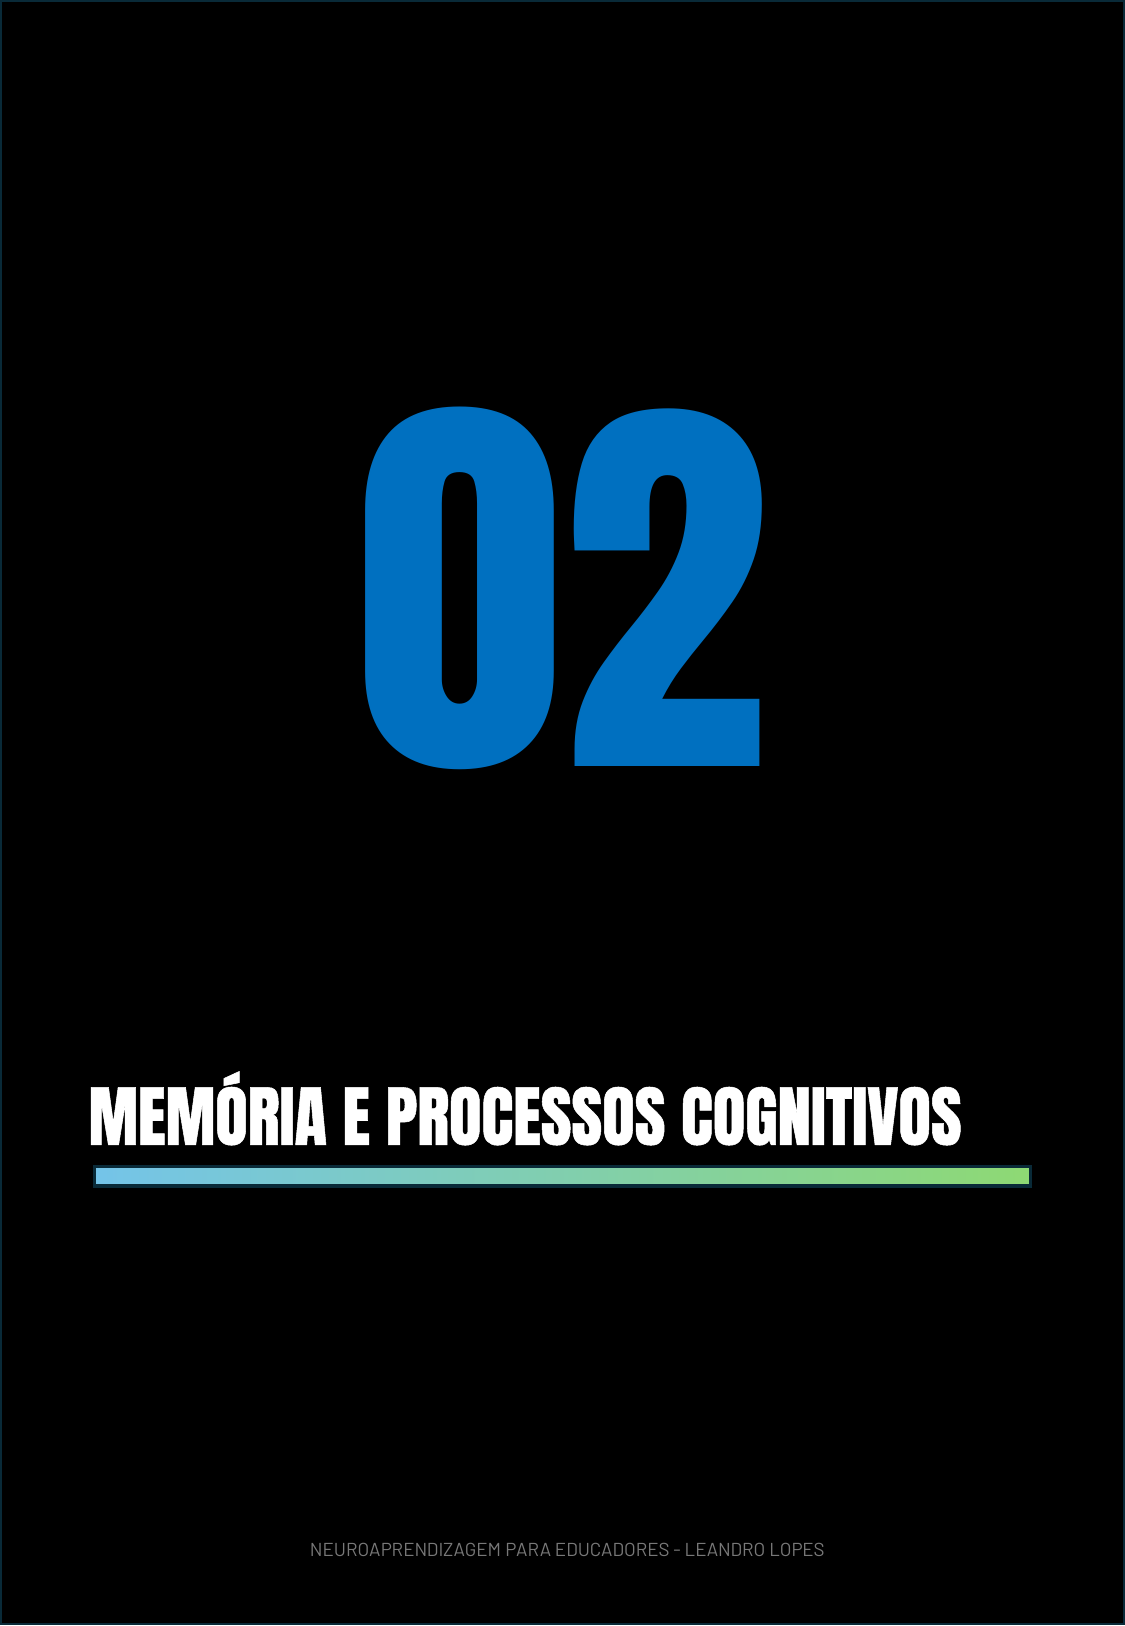

02
MEMÓRIA E PROCESSOS COGNITIVOS

NEUROAPRENDIZAGEM PARA EDUCADORES - LEANDRO LOPES